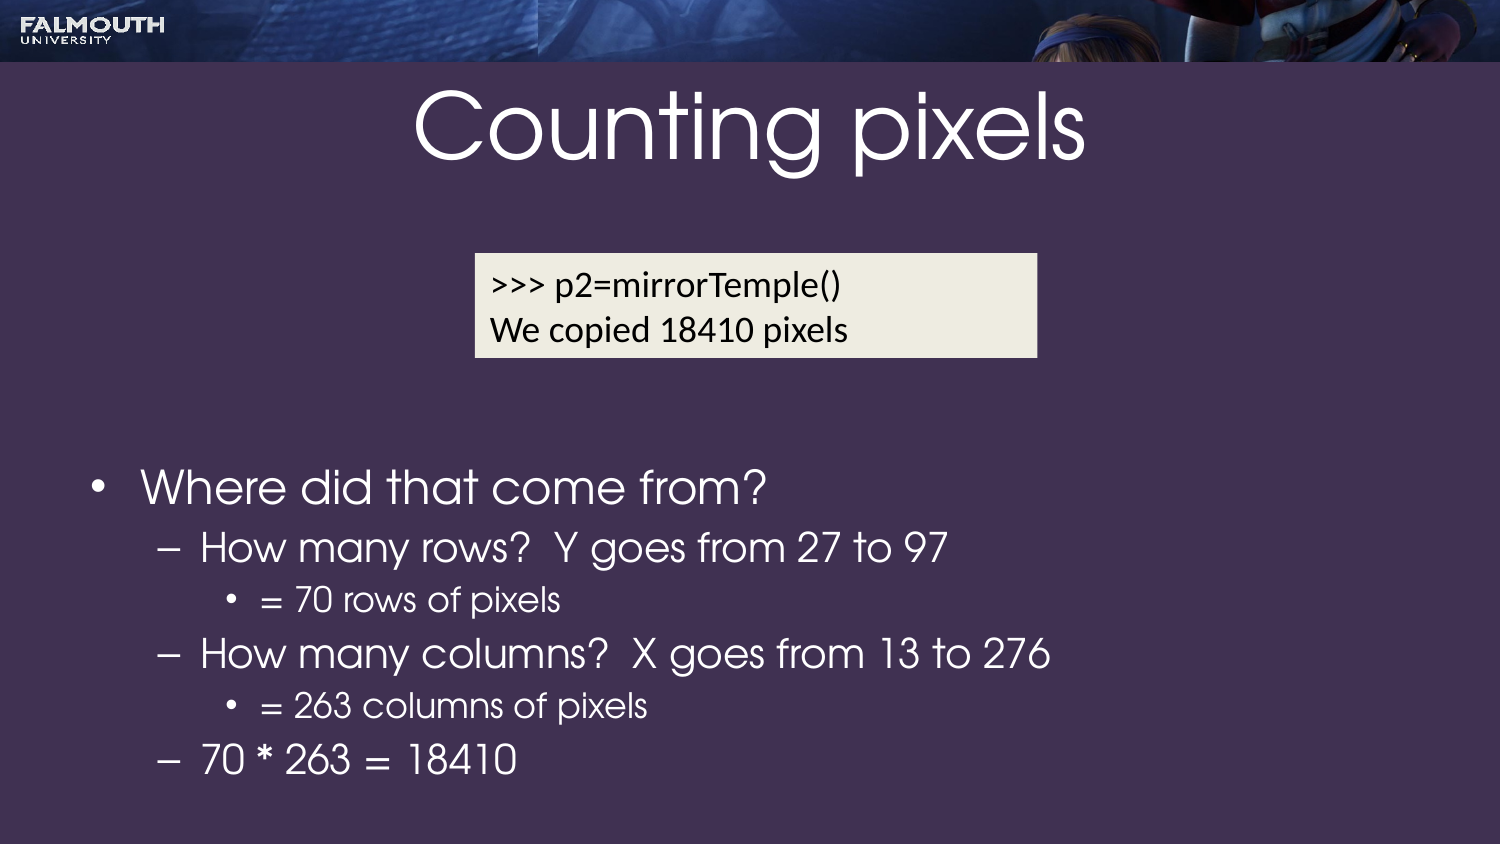

# Counting pixels
>>> p2=mirrorTemple()
We copied 18410 pixels
Where did that come from?
How many rows?  Y goes from 27 to 97
= 70 rows of pixels
How many columns?  X goes from 13 to 276
= 263 columns of pixels
70 * 263 = 18410